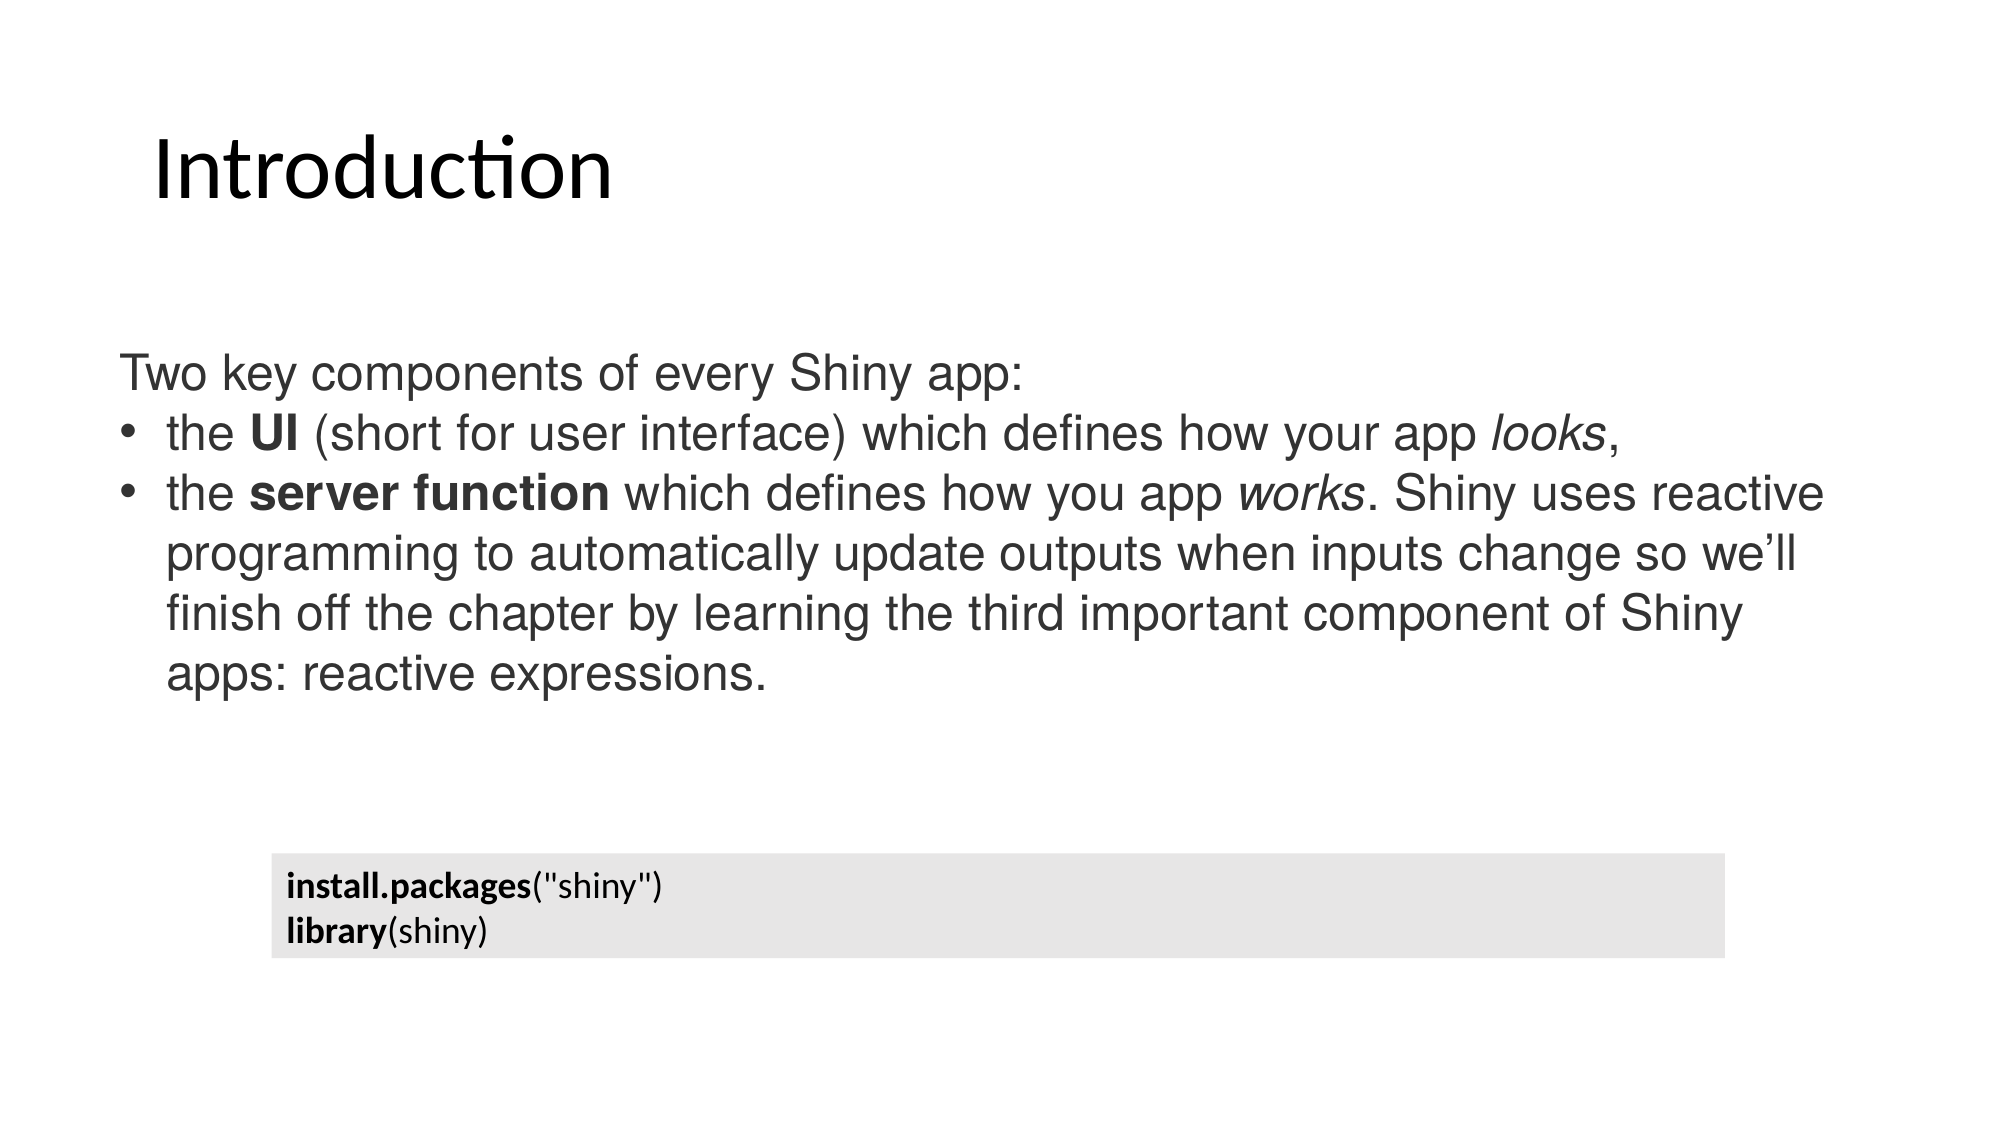

# Introduction
Two key components of every Shiny app:
the UI (short for user interface) which defines how your app looks,
the server function which defines how you app works. Shiny uses reactive programming to automatically update outputs when inputs change so we’ll finish off the chapter by learning the third important component of Shiny apps: reactive expressions.
install.packages("shiny")
library(shiny)